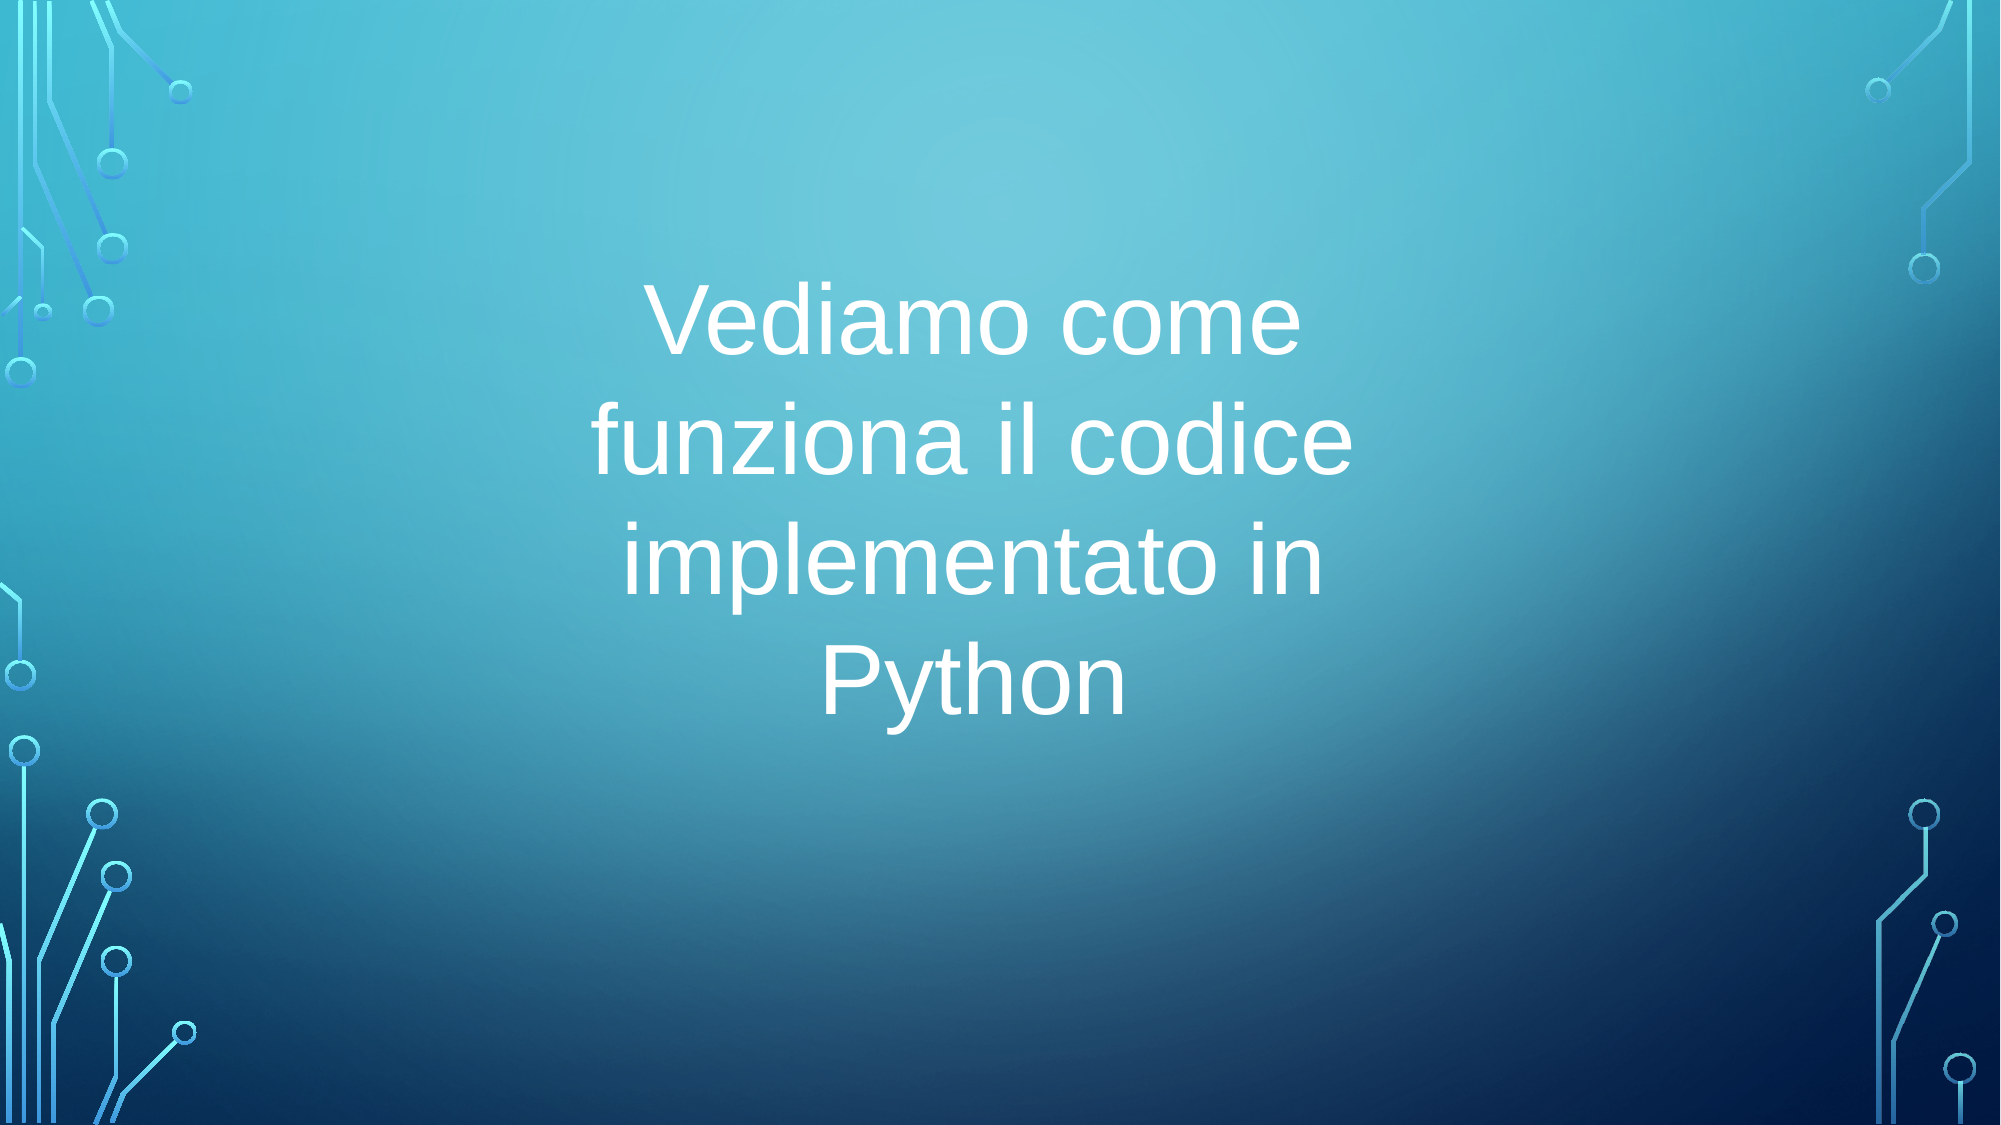

Vediamo come funziona il codice implementato in Python